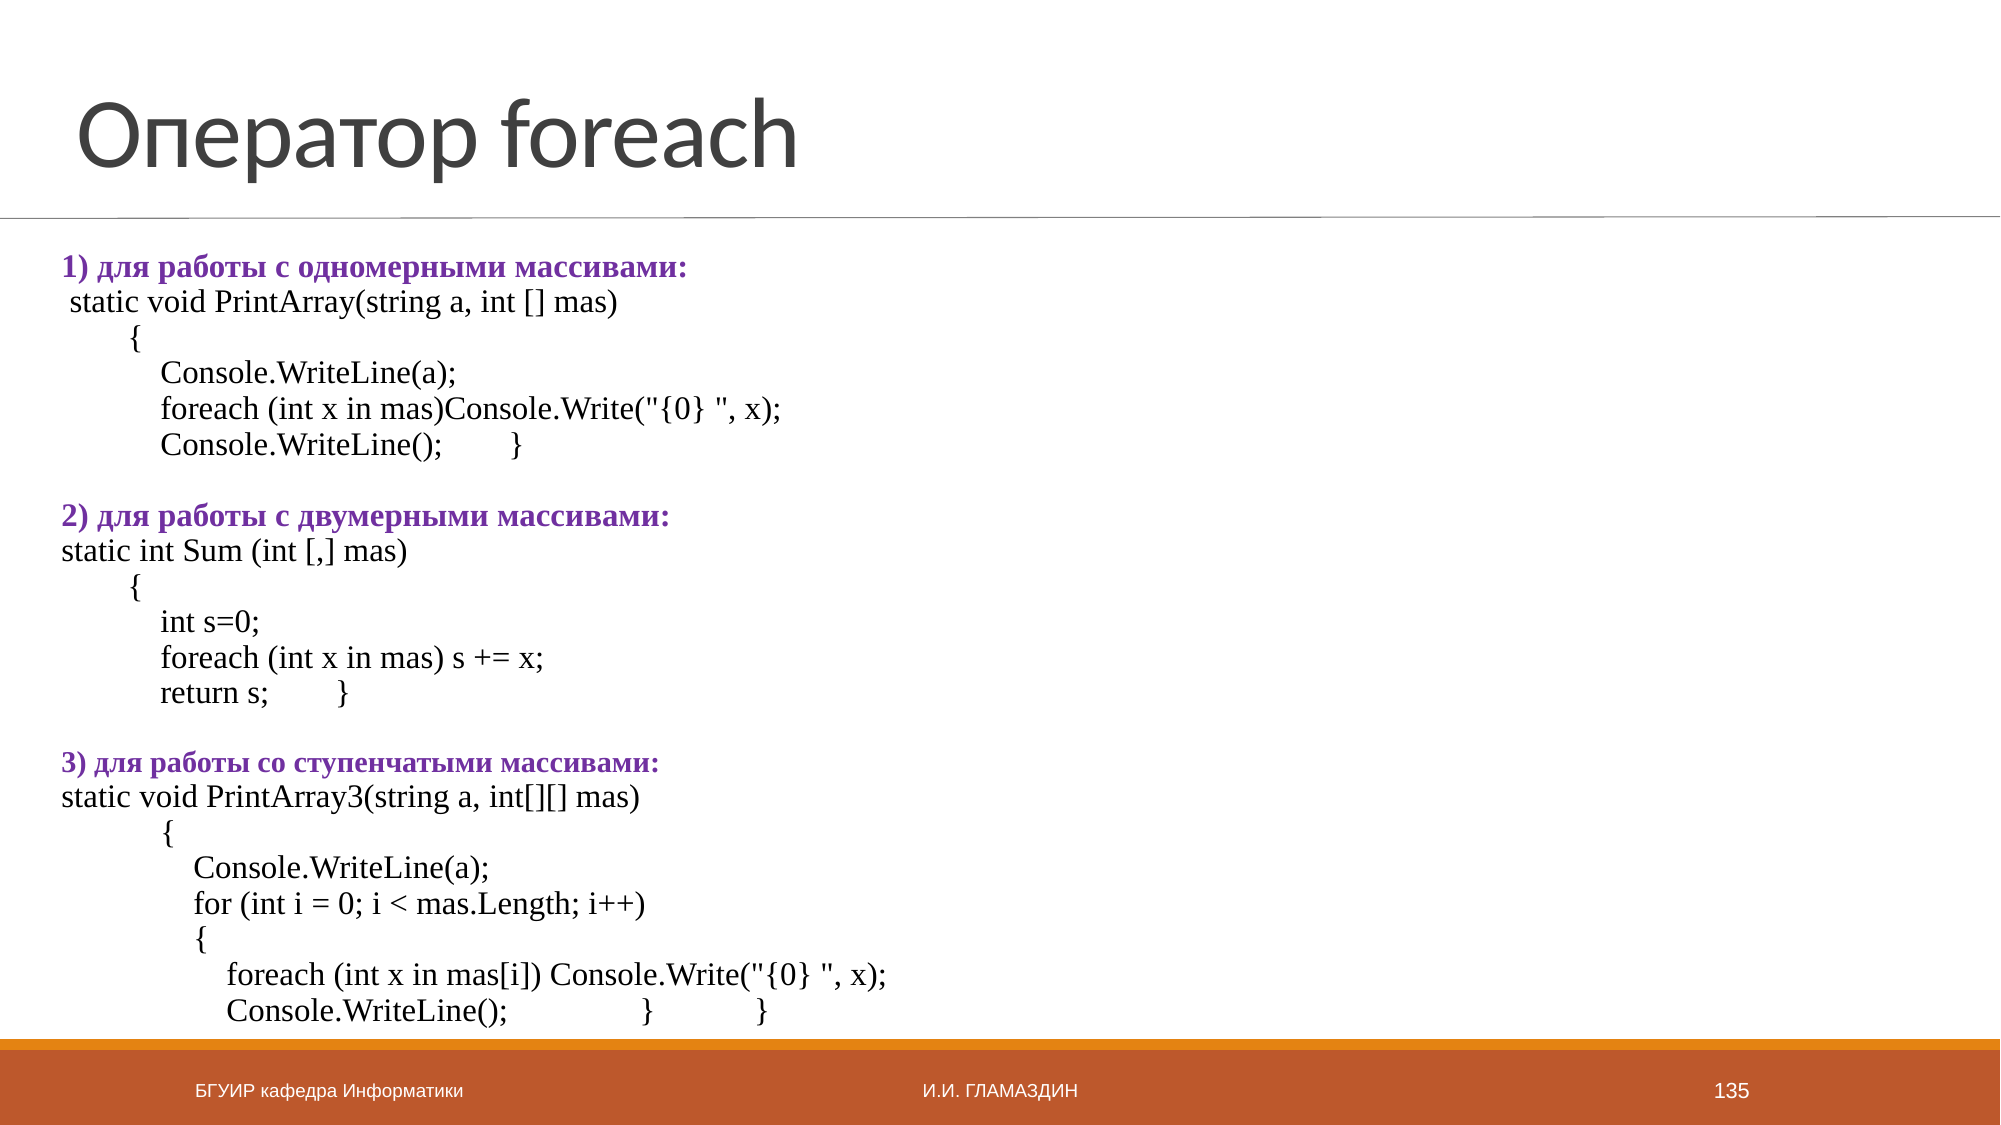

# Оператор foreach
1) для работы с одномерными массивами:
 static void PrintArray(string a, int [] mas)
        {
            Console.WriteLine(a);
            foreach (int x in mas)Console.Write("{0} ", x);
            Console.WriteLine();        }

2) для работы с двумерными массивами:
static int Sum (int [,] mas)
        {
            int s=0;
            foreach (int x in mas) s += x;
            return s;        }

3) для работы со ступенчатыми массивами:
static void PrintArray3(string a, int[][] mas)
            {
                Console.WriteLine(a);
                for (int i = 0; i < mas.Length; i++)
                {
                    foreach (int x in mas[i]) Console.Write("{0} ", x);
                    Console.WriteLine();                }            }

БГУИР кафедра Информатики
И.И. Гламаздин
135